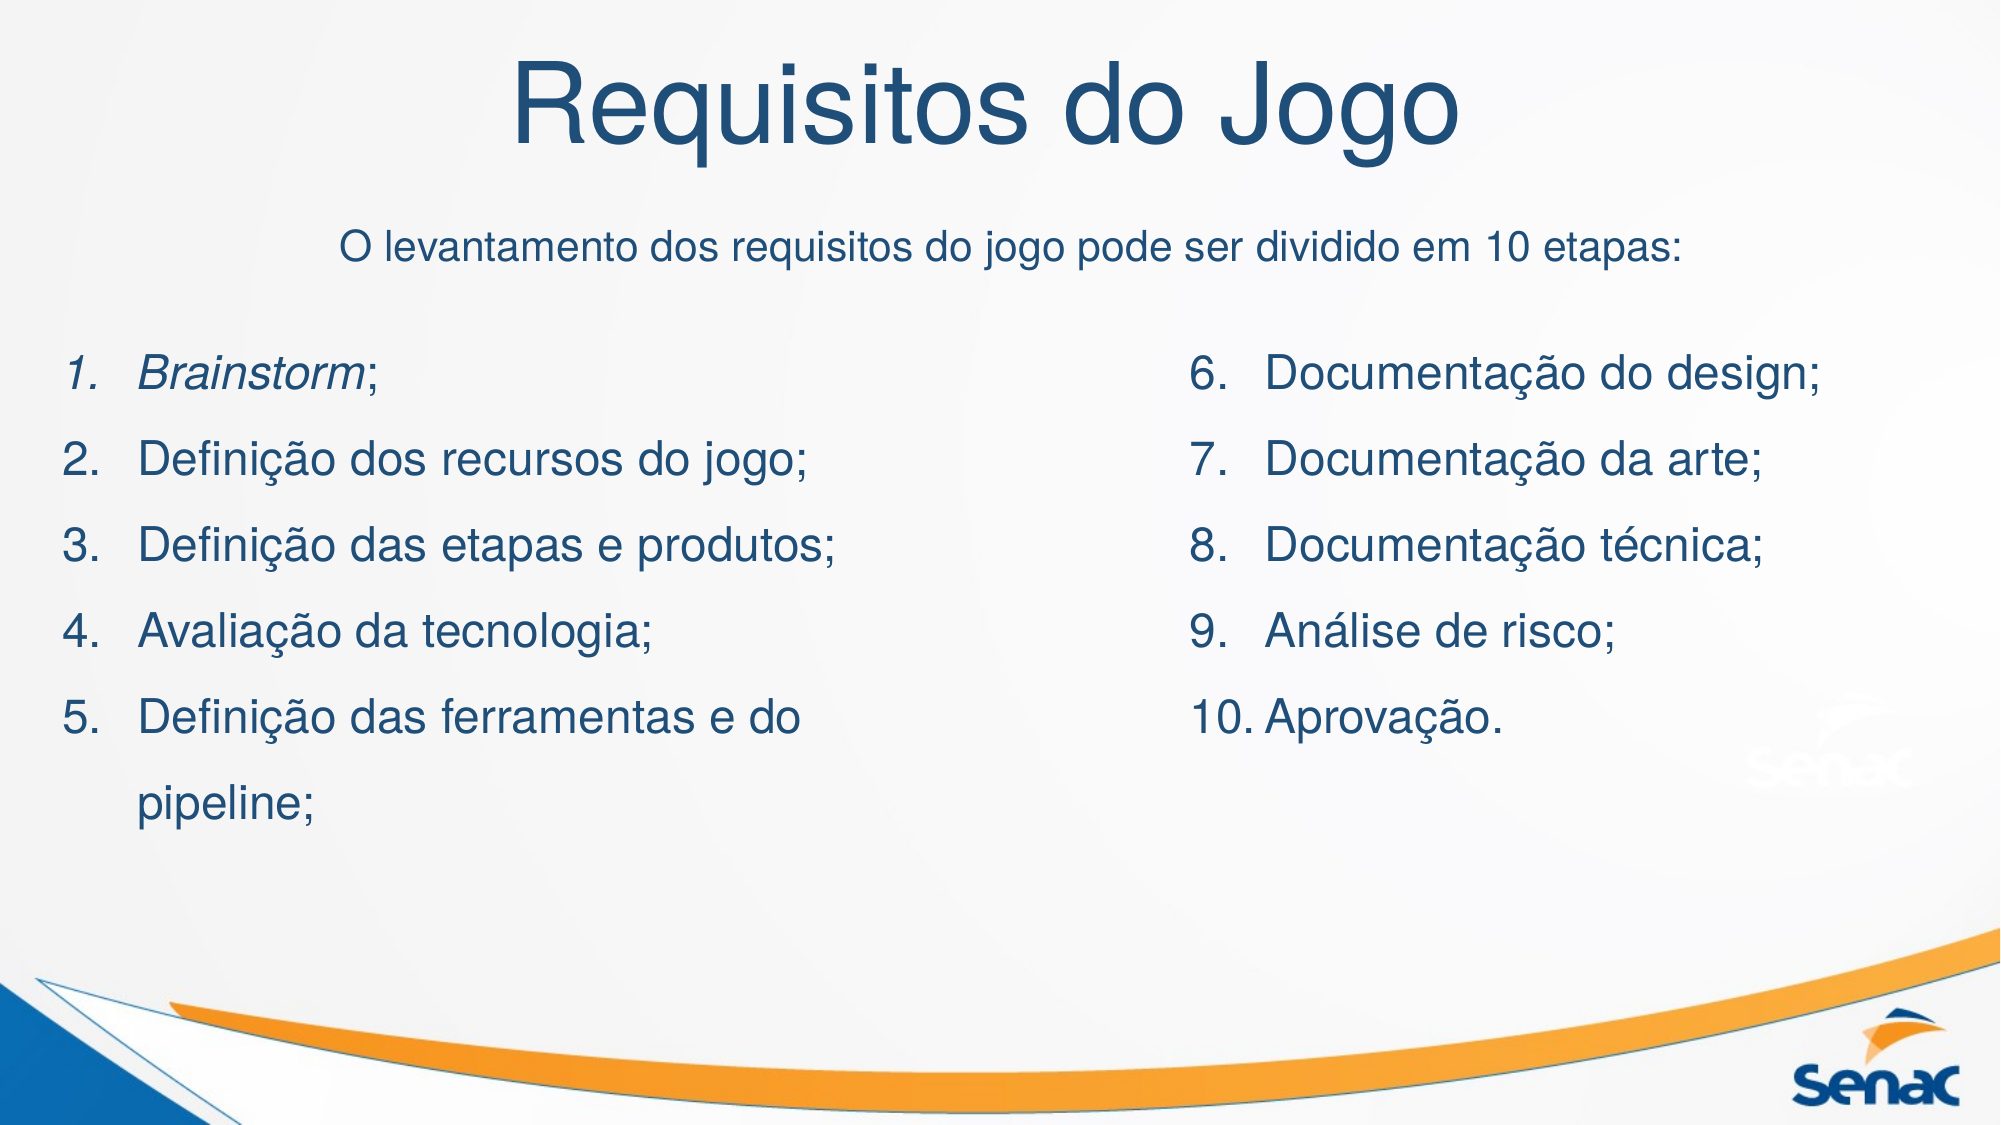

# Requisitos do Jogo
O levantamento dos requisitos do jogo pode ser dividido em 10 etapas:
Brainstorm;
Definição dos recursos do jogo;
Definição das etapas e produtos;
Avaliação da tecnologia;
Definição das ferramentas e do pipeline;
Documentação do design;
Documentação da arte;
Documentação técnica;
Análise de risco;
Aprovação.